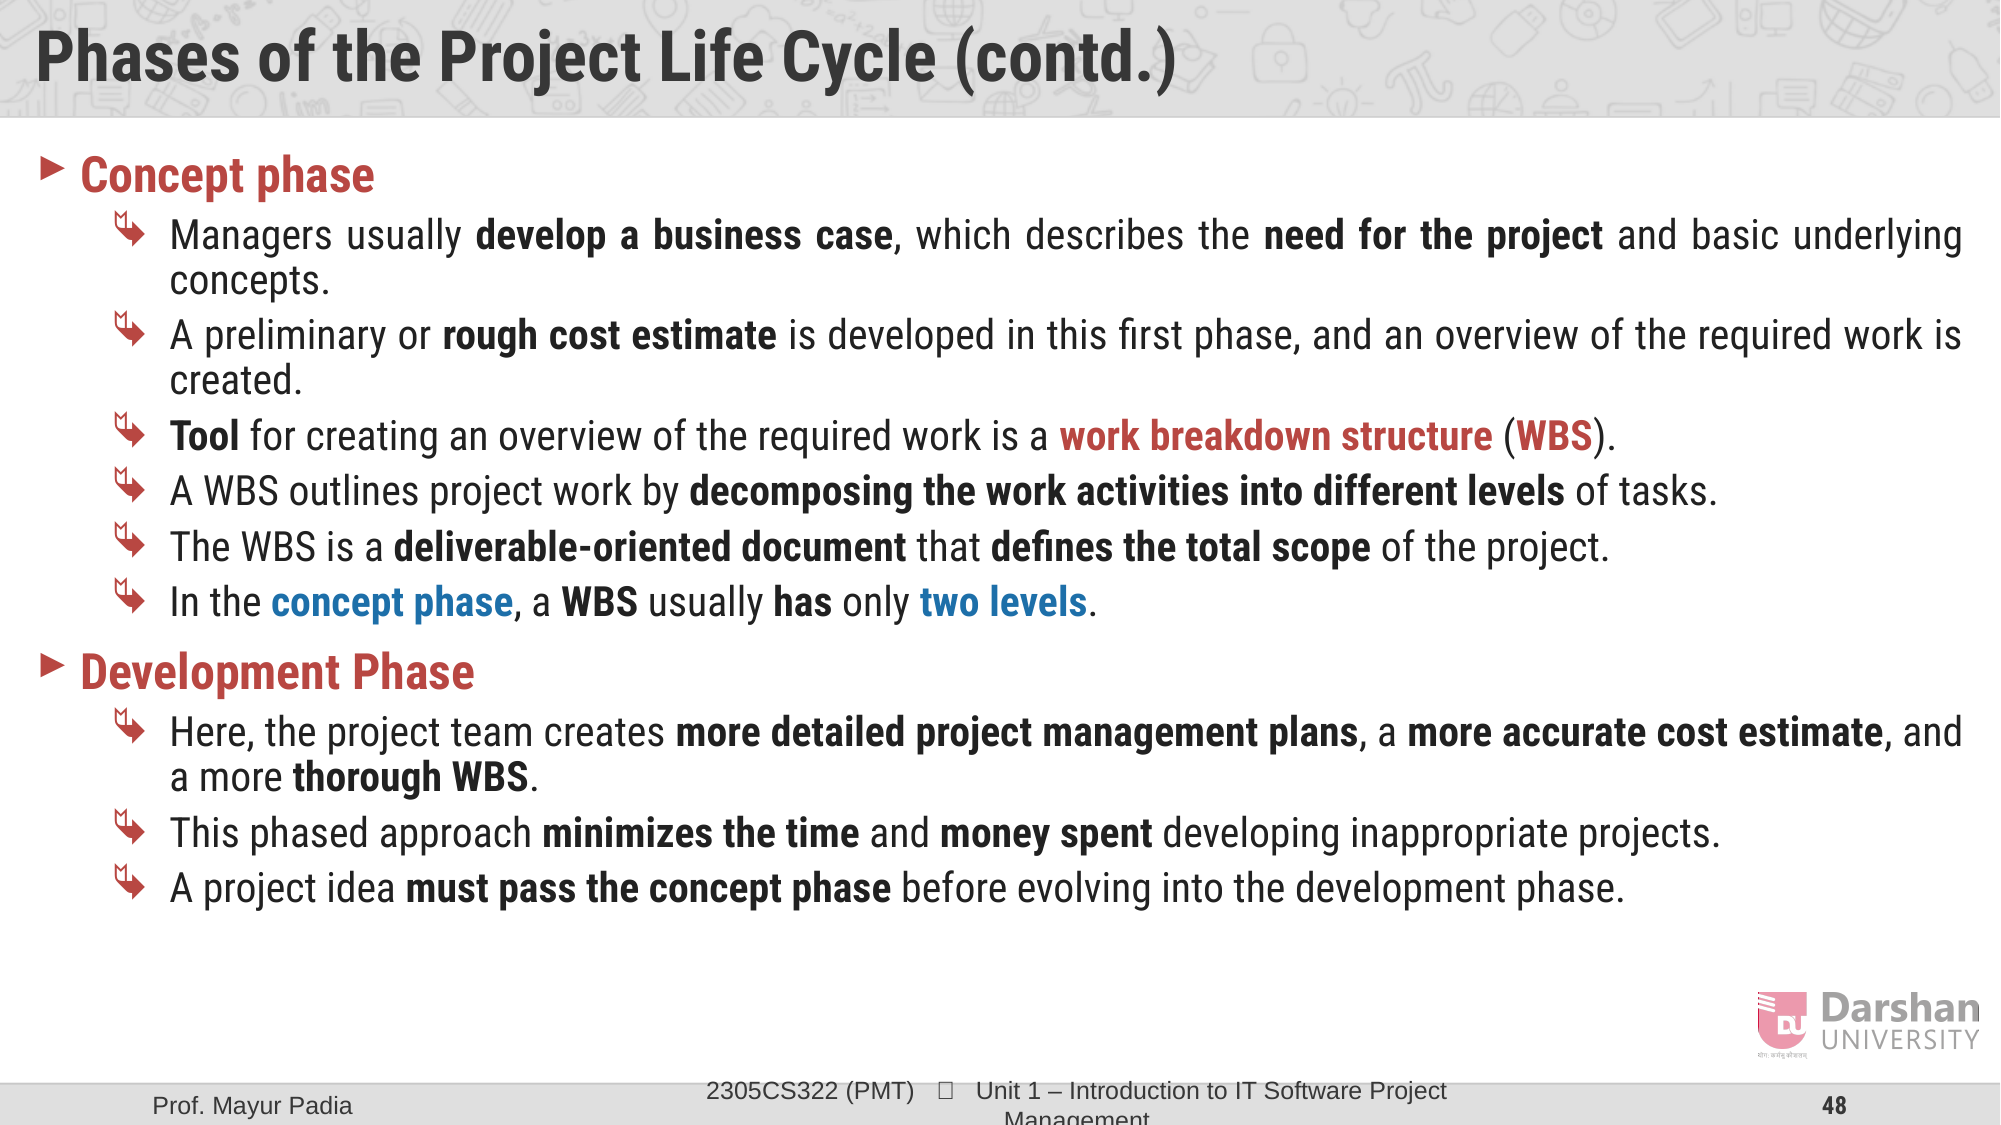

# Phases of the Project Life Cycle (contd.)
Concept phase
Managers usually develop a business case, which describes the need for the project and basic underlying concepts.
A preliminary or rough cost estimate is developed in this first phase, and an overview of the required work is created.
Tool for creating an overview of the required work is a work breakdown structure (WBS).
A WBS outlines project work by decomposing the work activities into different levels of tasks.
The WBS is a deliverable-oriented document that defines the total scope of the project.
In the concept phase, a WBS usually has only two levels.
Development Phase
Here, the project team creates more detailed project management plans, a more accurate cost estimate, and a more thorough WBS.
This phased approach minimizes the time and money spent developing inappropriate projects.
A project idea must pass the concept phase before evolving into the development phase.